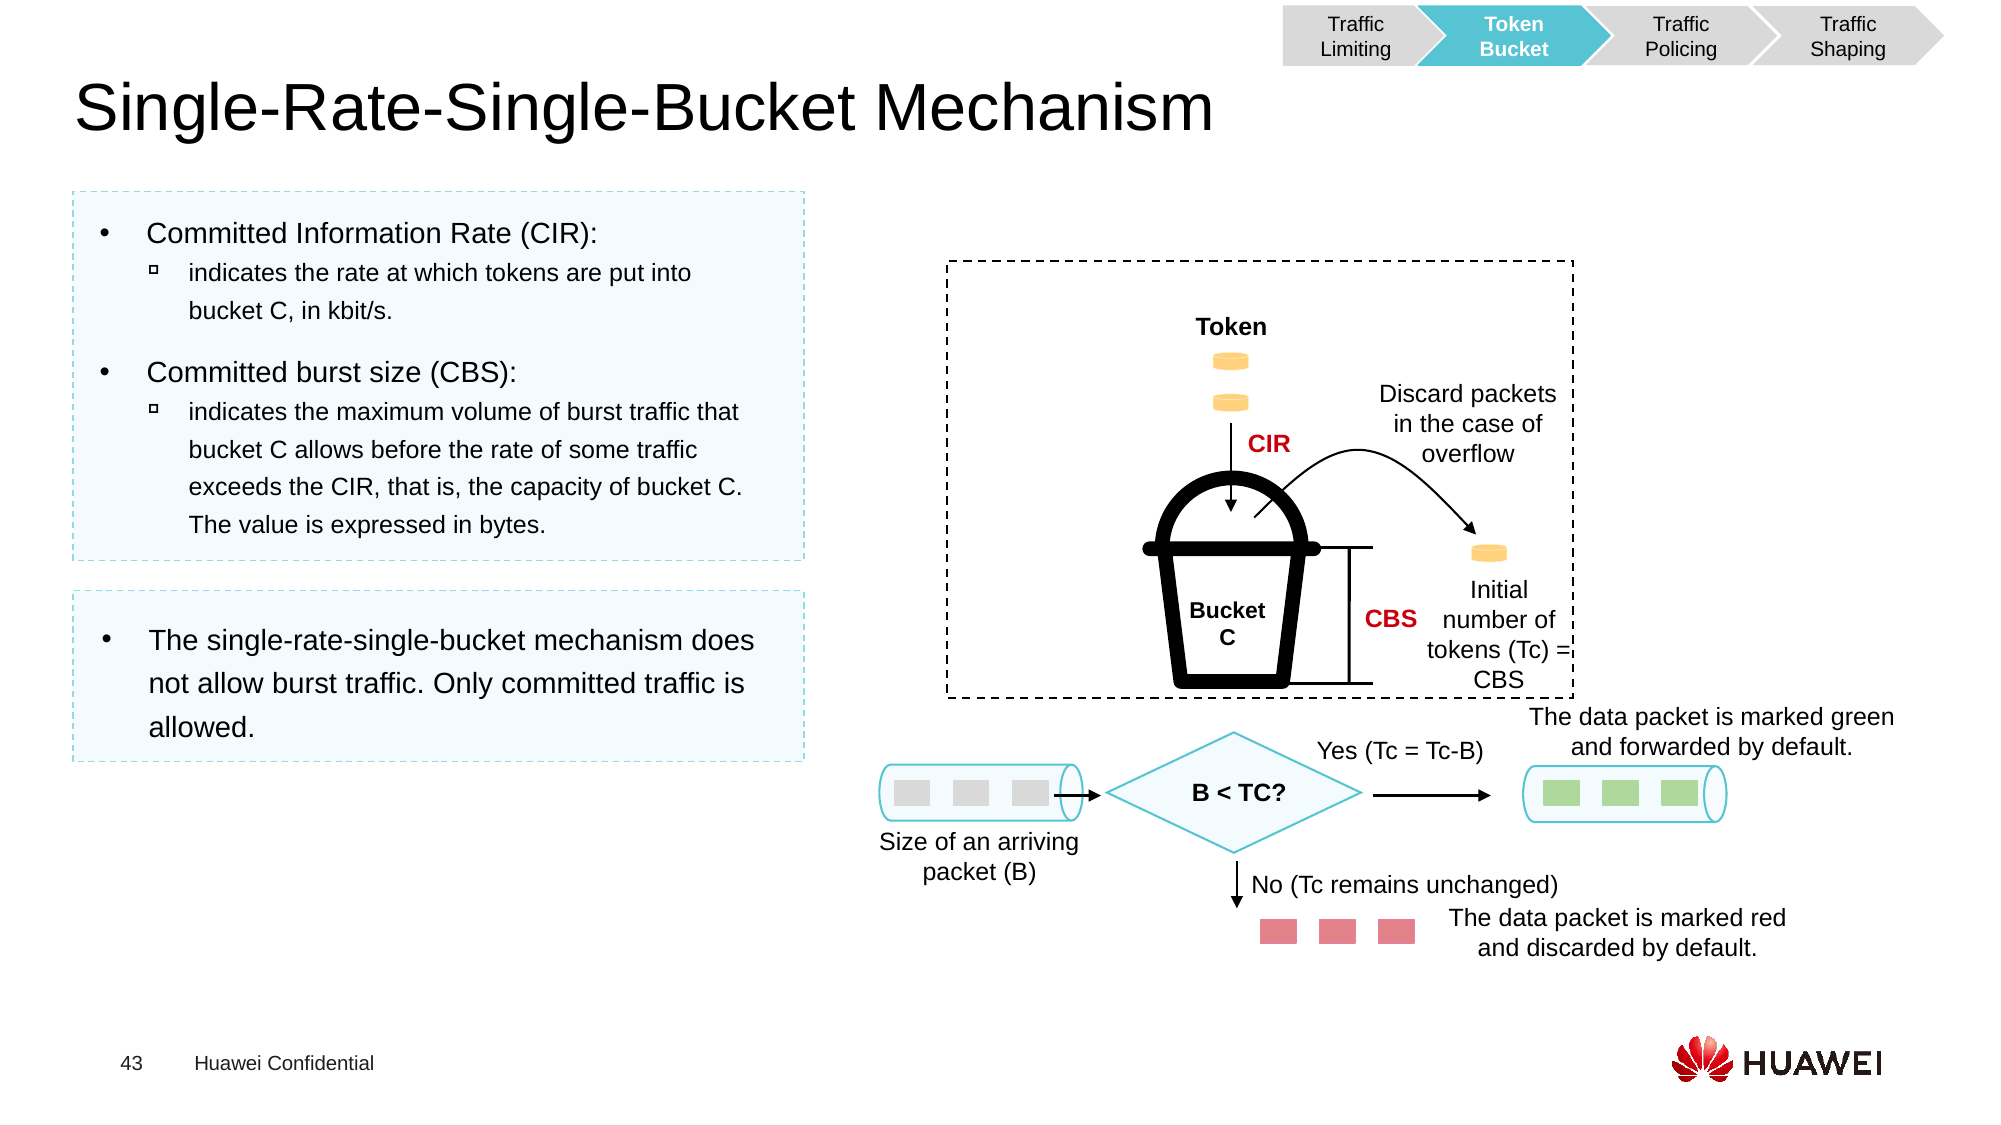

Traffic Limiting
Token Bucket
Traffic Policing
Traffic Shaping
# Single-Rate-Single-Bucket Mechanism

Committed Information Rate (CIR):
indicates the rate at which tokens are put into bucket C, in kbit/s.
Committed burst size (CBS):
indicates the maximum volume of burst traffic that bucket C allows before the rate of some traffic exceeds the CIR, that is, the capacity of bucket C. The value is expressed in bytes.

Token
CIR

CBS
Bucket C

Discard packets in the case of overflow

The single-rate-single-bucket mechanism does not allow burst traffic. Only committed traffic is allowed.

Initial number of tokens (Tc) = CBS

The data packet is marked green and forwarded by default.
Yes (Tc = Tc-B)

B < TC?

Size of an arriving packet (B)
No (Tc remains unchanged)
The data packet is marked red and discarded by default.